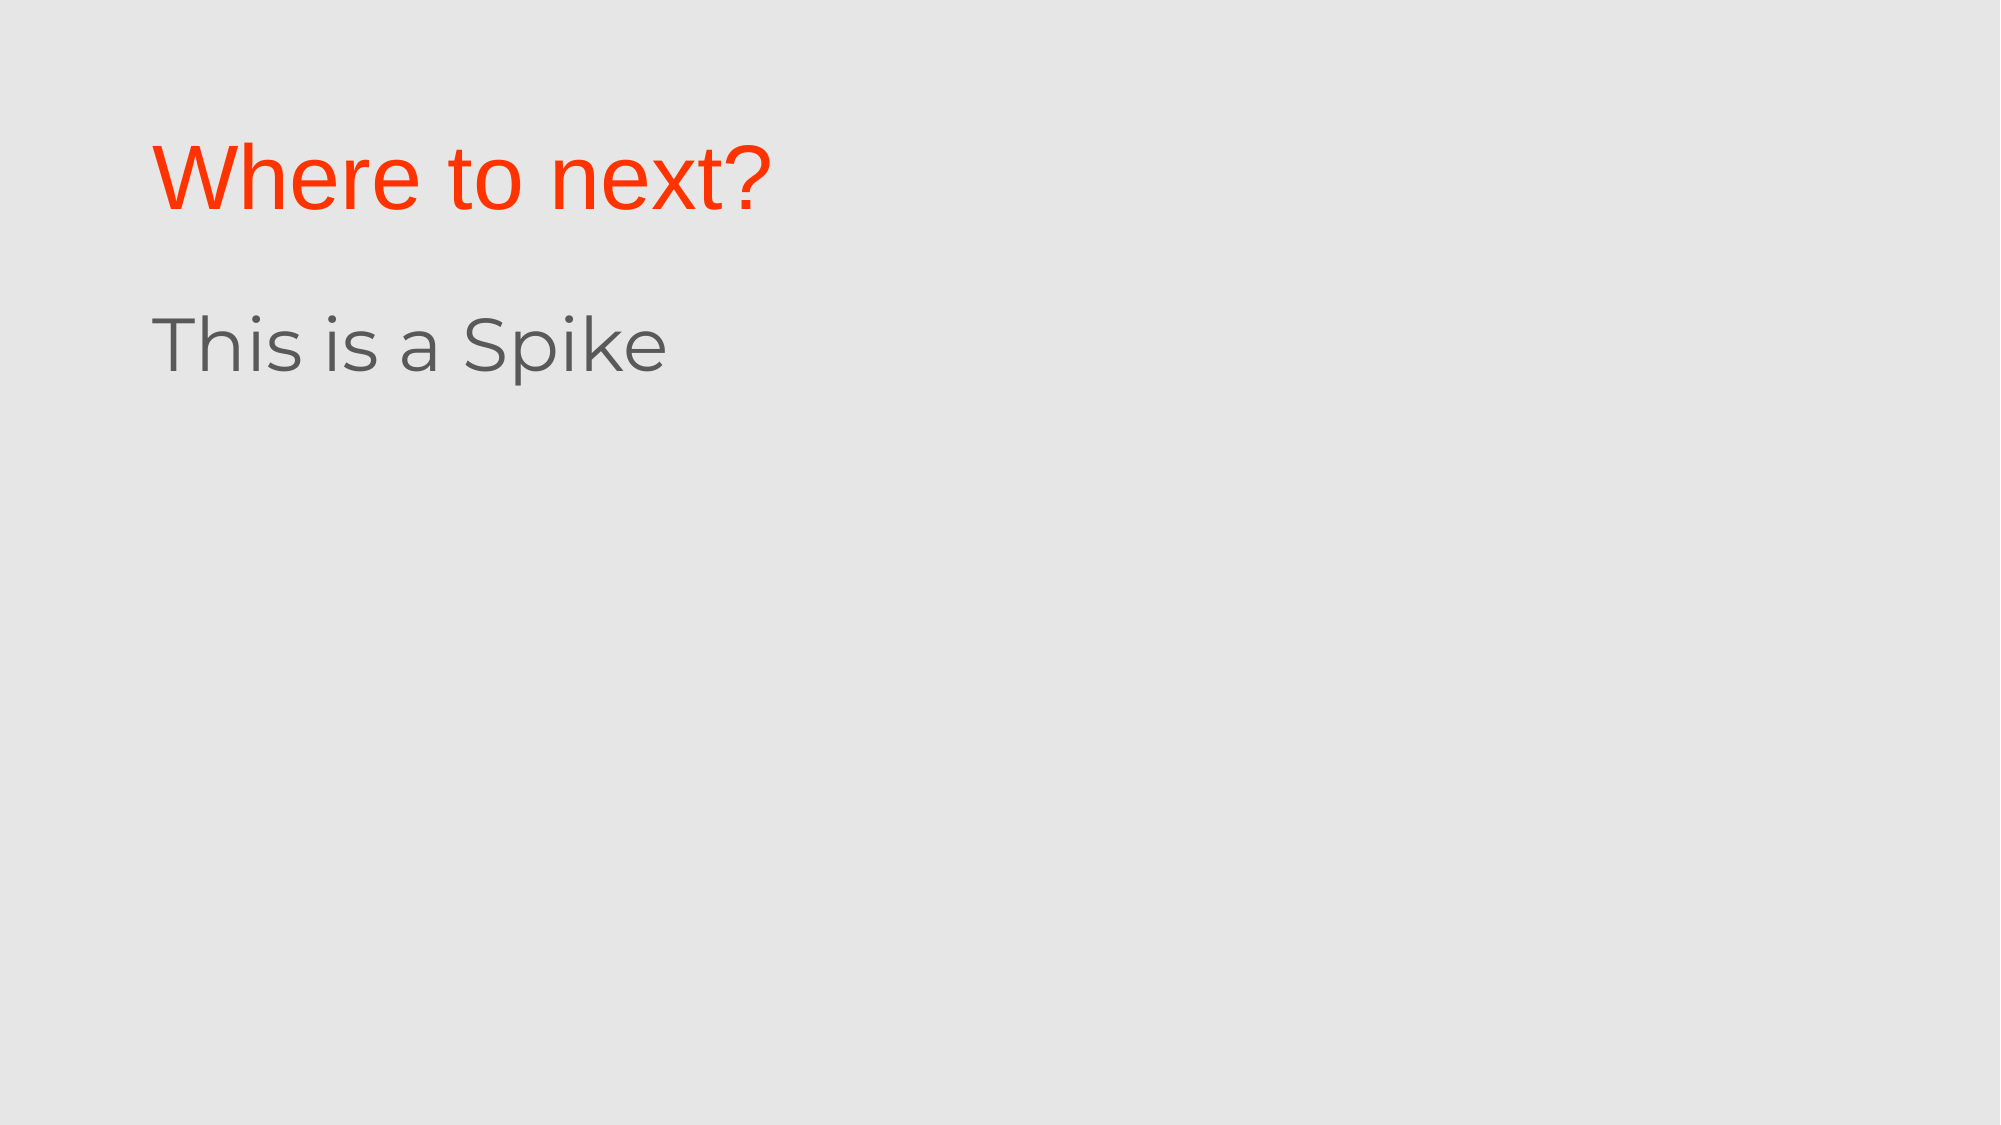

# Where to next?
This is a Spike